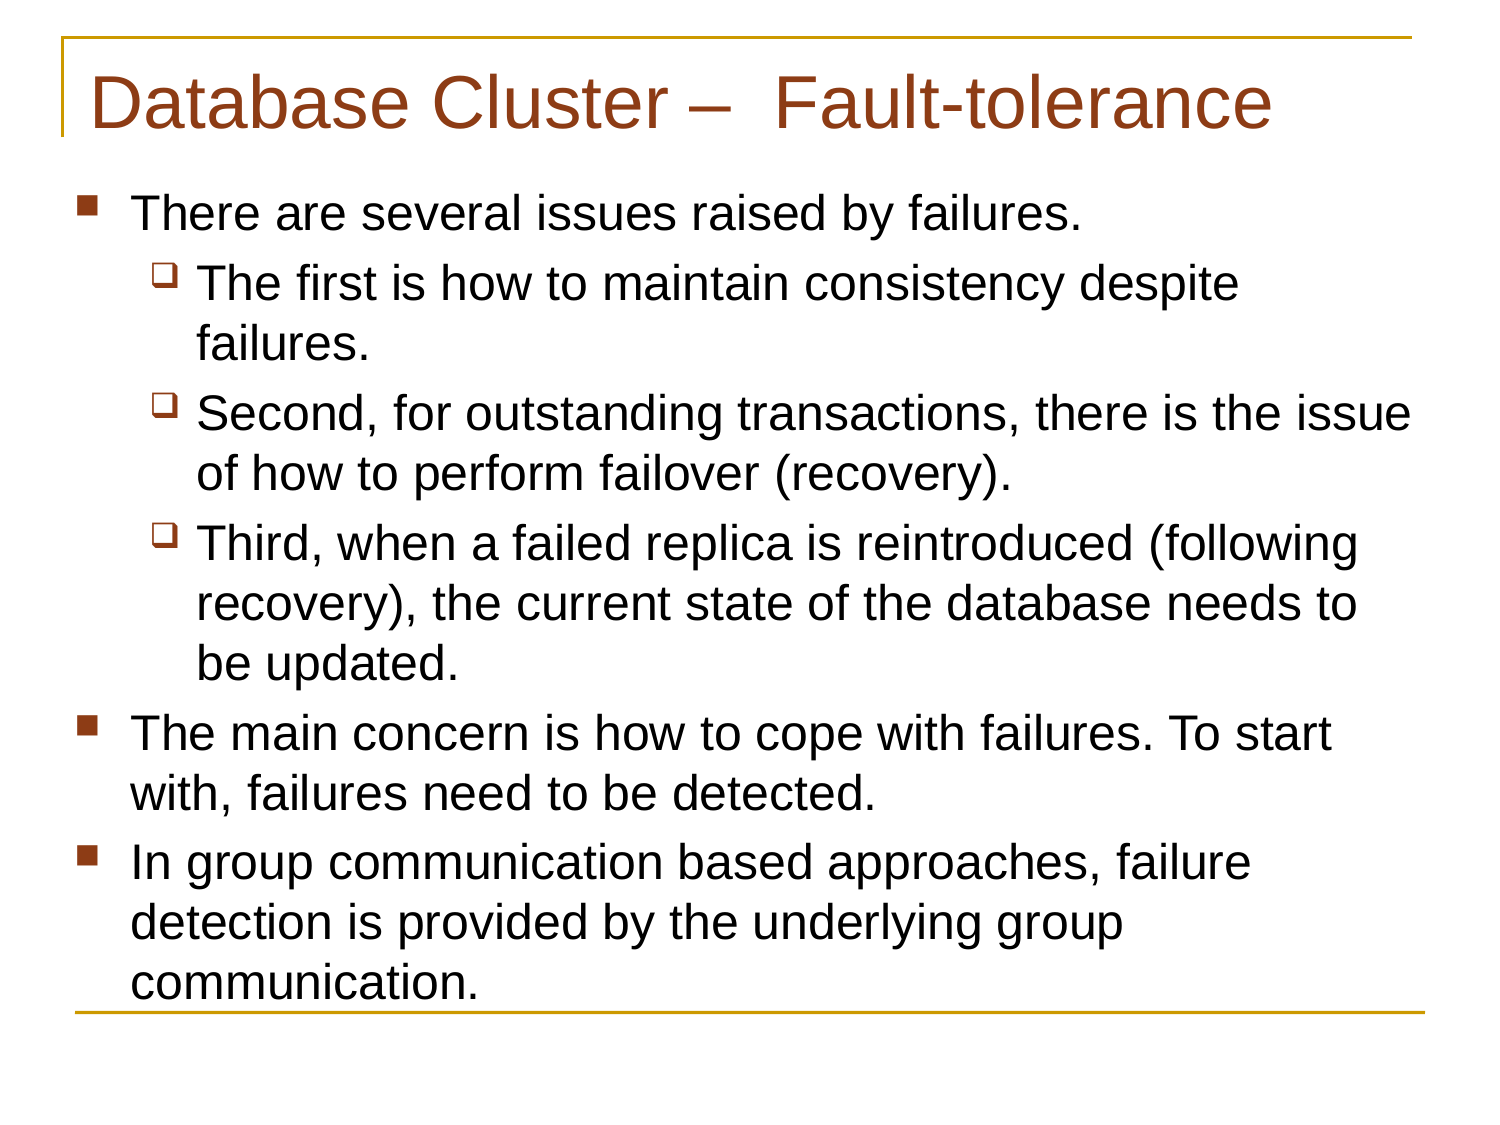

# Database Cluster –  Fault-tolerance
There are several issues raised by failures.
The first is how to maintain consistency despite failures.
Second, for outstanding transactions, there is the issue of how to perform failover (recovery).
Third, when a failed replica is reintroduced (following recovery), the current state of the database needs to be updated.
The main concern is how to cope with failures. To start with, failures need to be detected.
In group communication based approaches, failure detection is provided by the underlying group communication.